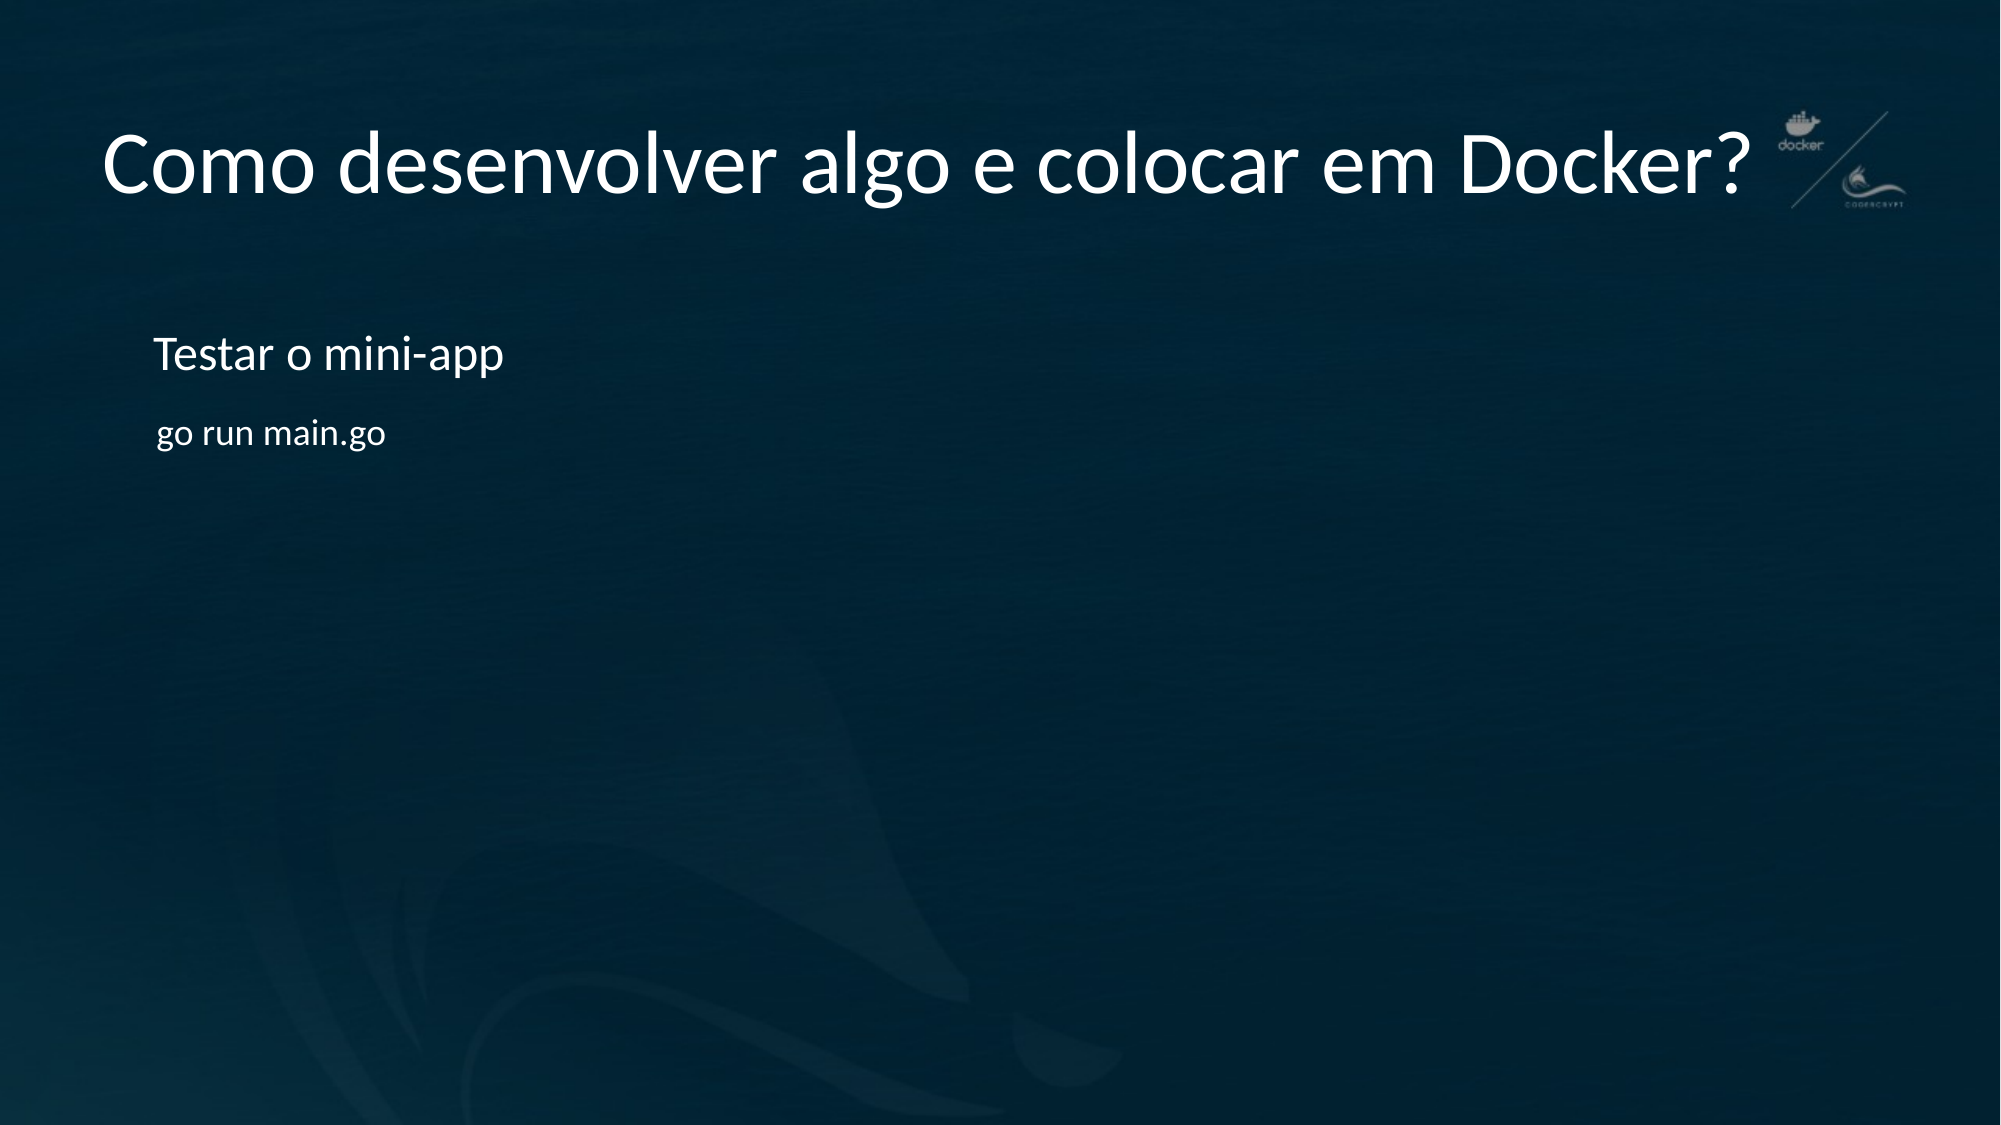

# Como desenvolver algo e colocar em Docker?
Testar o mini-app
go run main.go